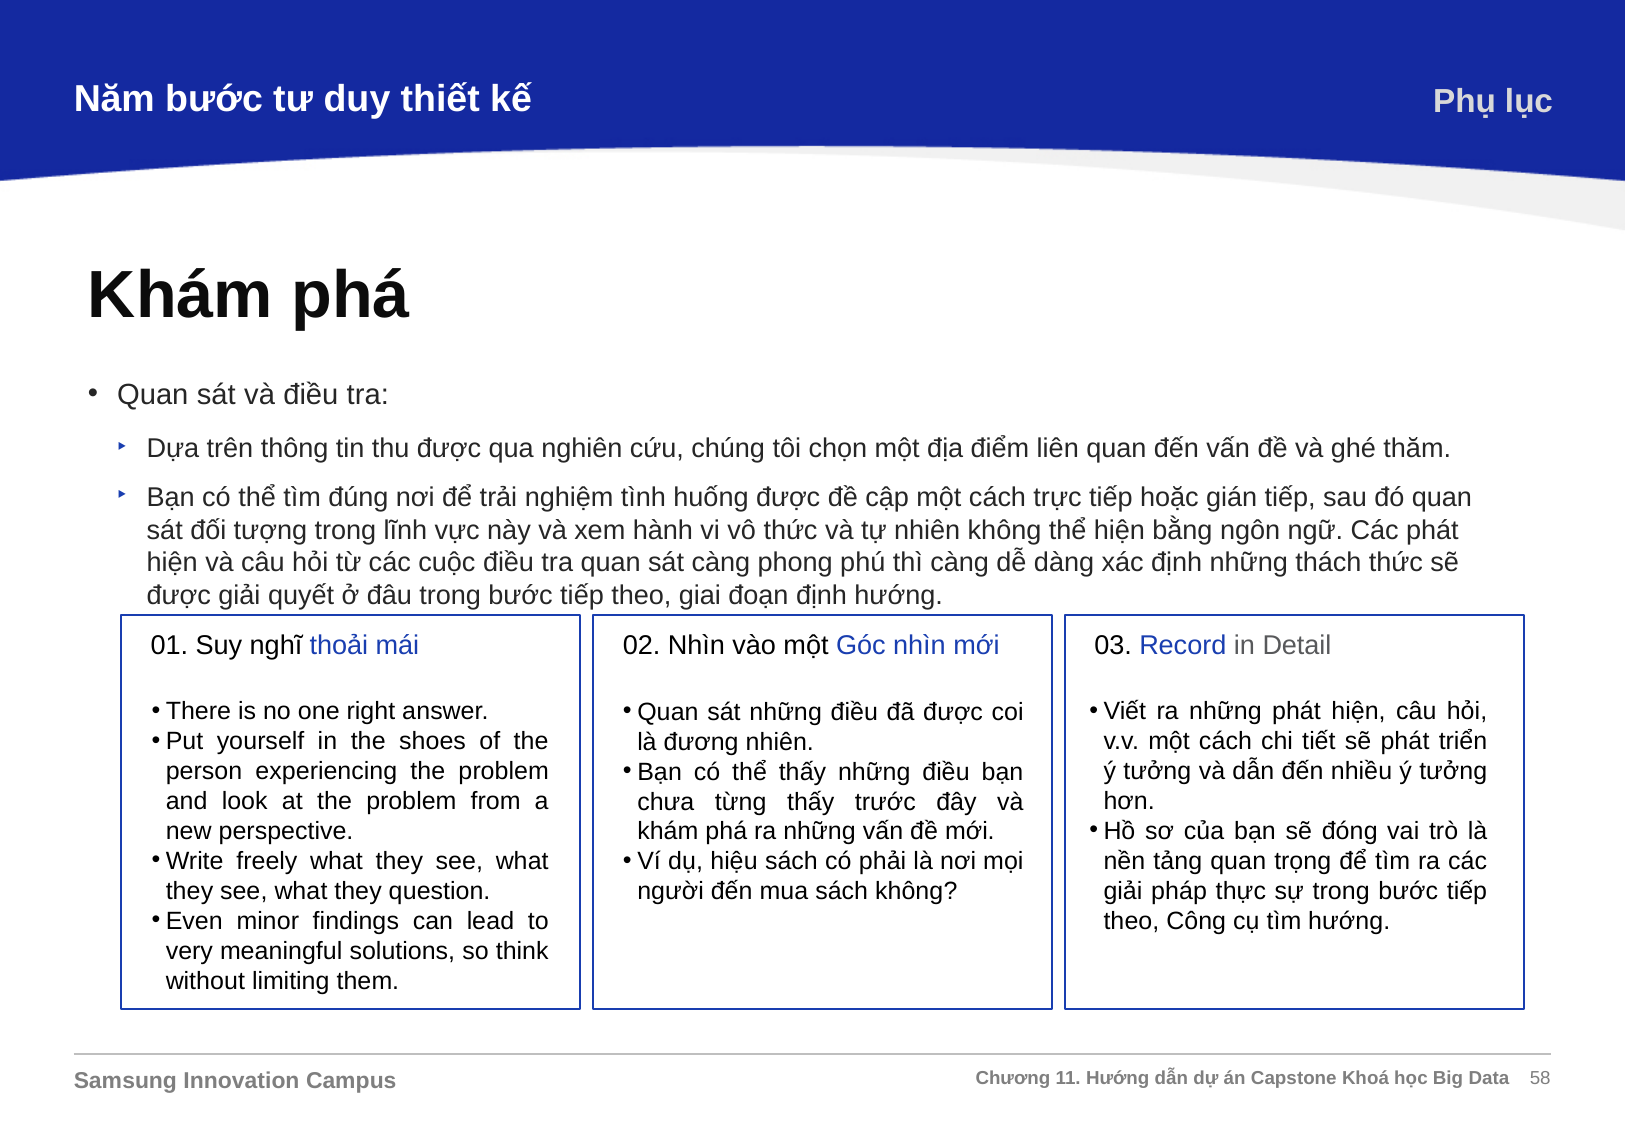

Năm bước tư duy thiết kế
Phụ lục
Khám phá
Quan sát và điều tra:
Dựa trên thông tin thu được qua nghiên cứu, chúng tôi chọn một địa điểm liên quan đến vấn đề và ghé thăm.
Bạn có thể tìm đúng nơi để trải nghiệm tình huống được đề cập một cách trực tiếp hoặc gián tiếp, sau đó quan sát đối tượng trong lĩnh vực này và xem hành vi vô thức và tự nhiên không thể hiện bằng ngôn ngữ. Các phát hiện và câu hỏi từ các cuộc điều tra quan sát càng phong phú thì càng dễ dàng xác định những thách thức sẽ được giải quyết ở đâu trong bước tiếp theo, giai đoạn định hướng.

01. Suy nghĩ thoải mái
02. Nhìn vào một Góc nhìn mới
03. Record in Detail
There is no one right answer.
Put yourself in the shoes of the person experiencing the problem and look at the problem from a new perspective.
Write freely what they see, what they see, what they question.
Even minor findings can lead to very meaningful solutions, so think without limiting them.
Viết ra những phát hiện, câu hỏi, v.v. một cách chi tiết sẽ phát triển ý tưởng và dẫn đến nhiều ý tưởng hơn.
Hồ sơ của bạn sẽ đóng vai trò là nền tảng quan trọng để tìm ra các giải pháp thực sự trong bước tiếp theo, Công cụ tìm hướng.
Quan sát những điều đã được coi là đương nhiên.
Bạn có thể thấy những điều bạn chưa từng thấy trước đây và khám phá ra những vấn đề mới.
Ví dụ, hiệu sách có phải là nơi mọi người đến mua sách không?